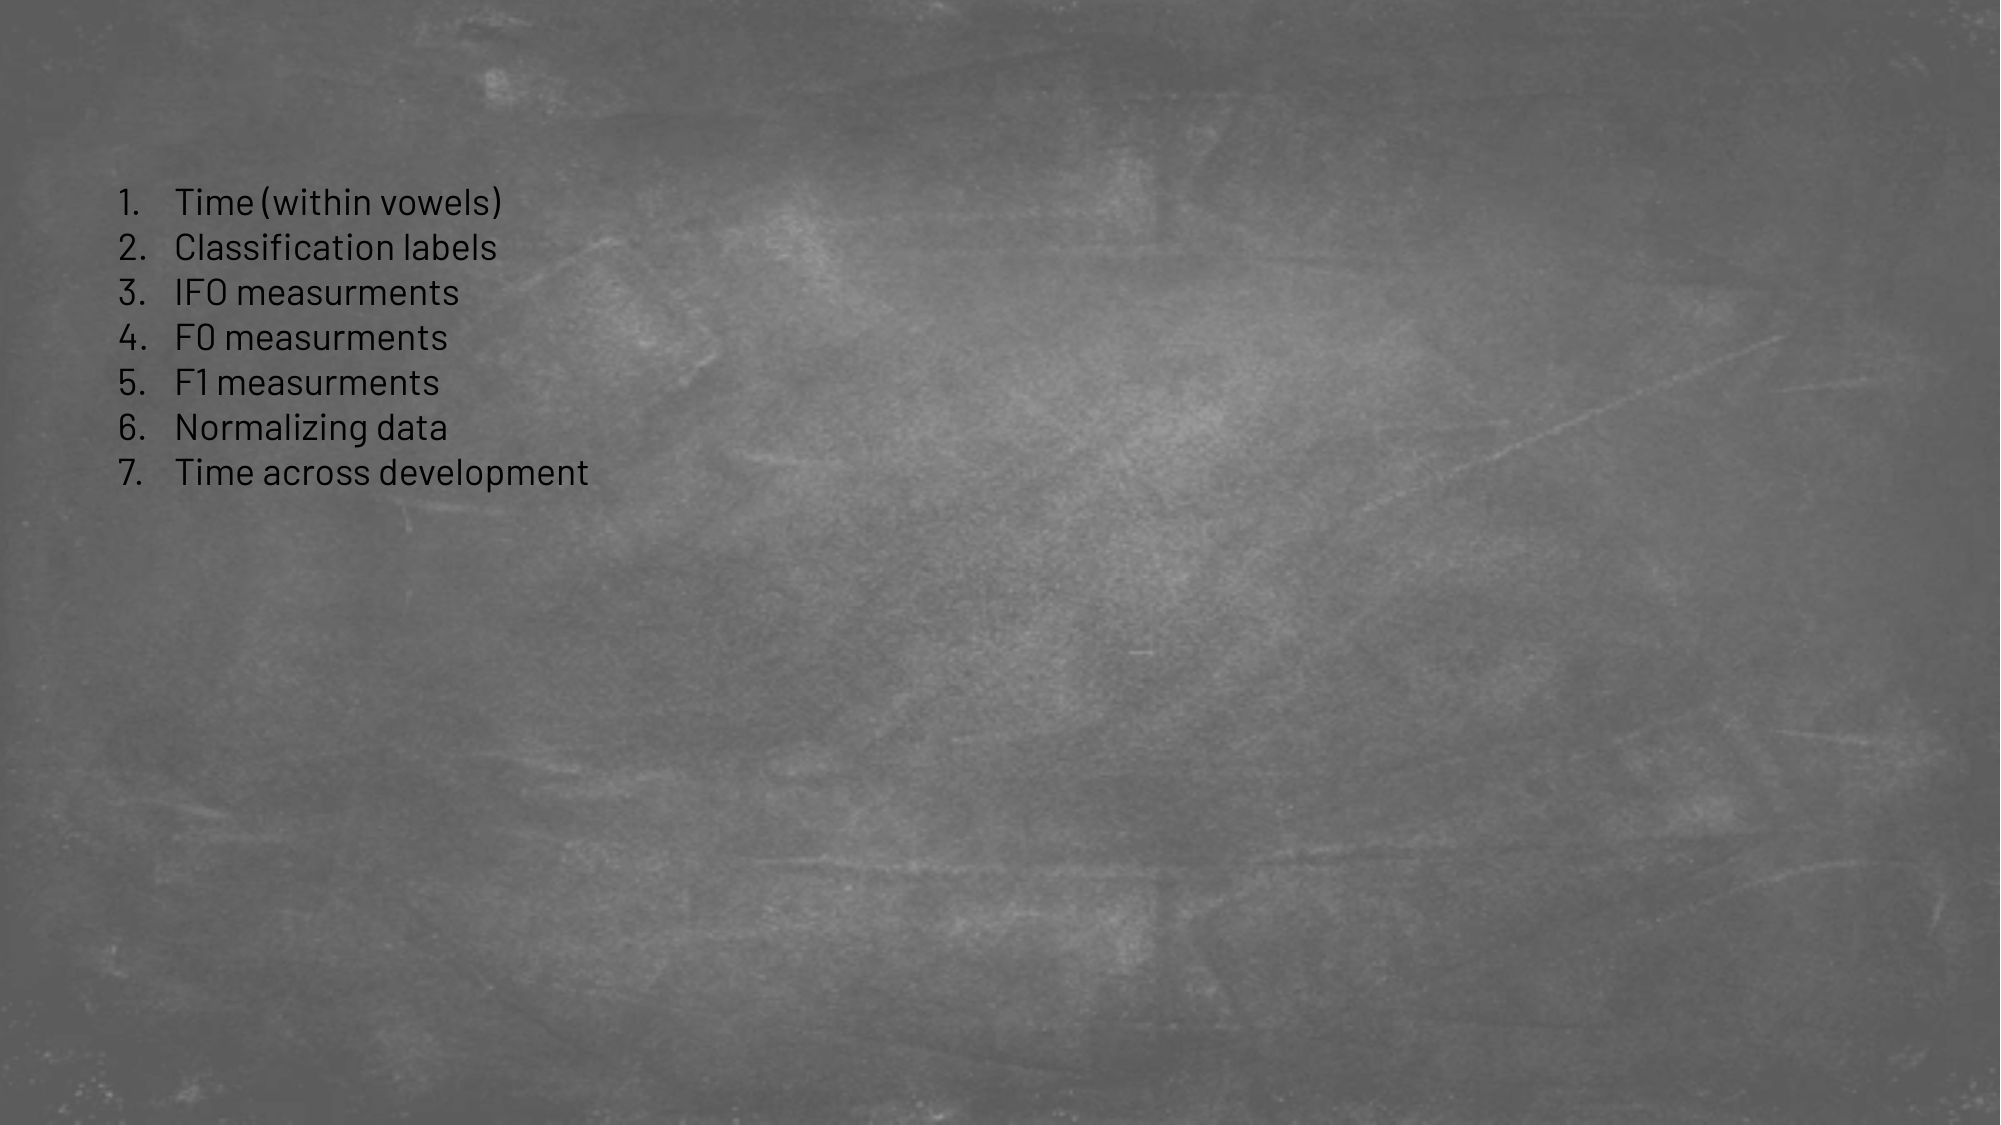

Time (within vowels)
Classification labels
IFO measurments
F0 measurments
F1 measurments
Normalizing data
Time across development